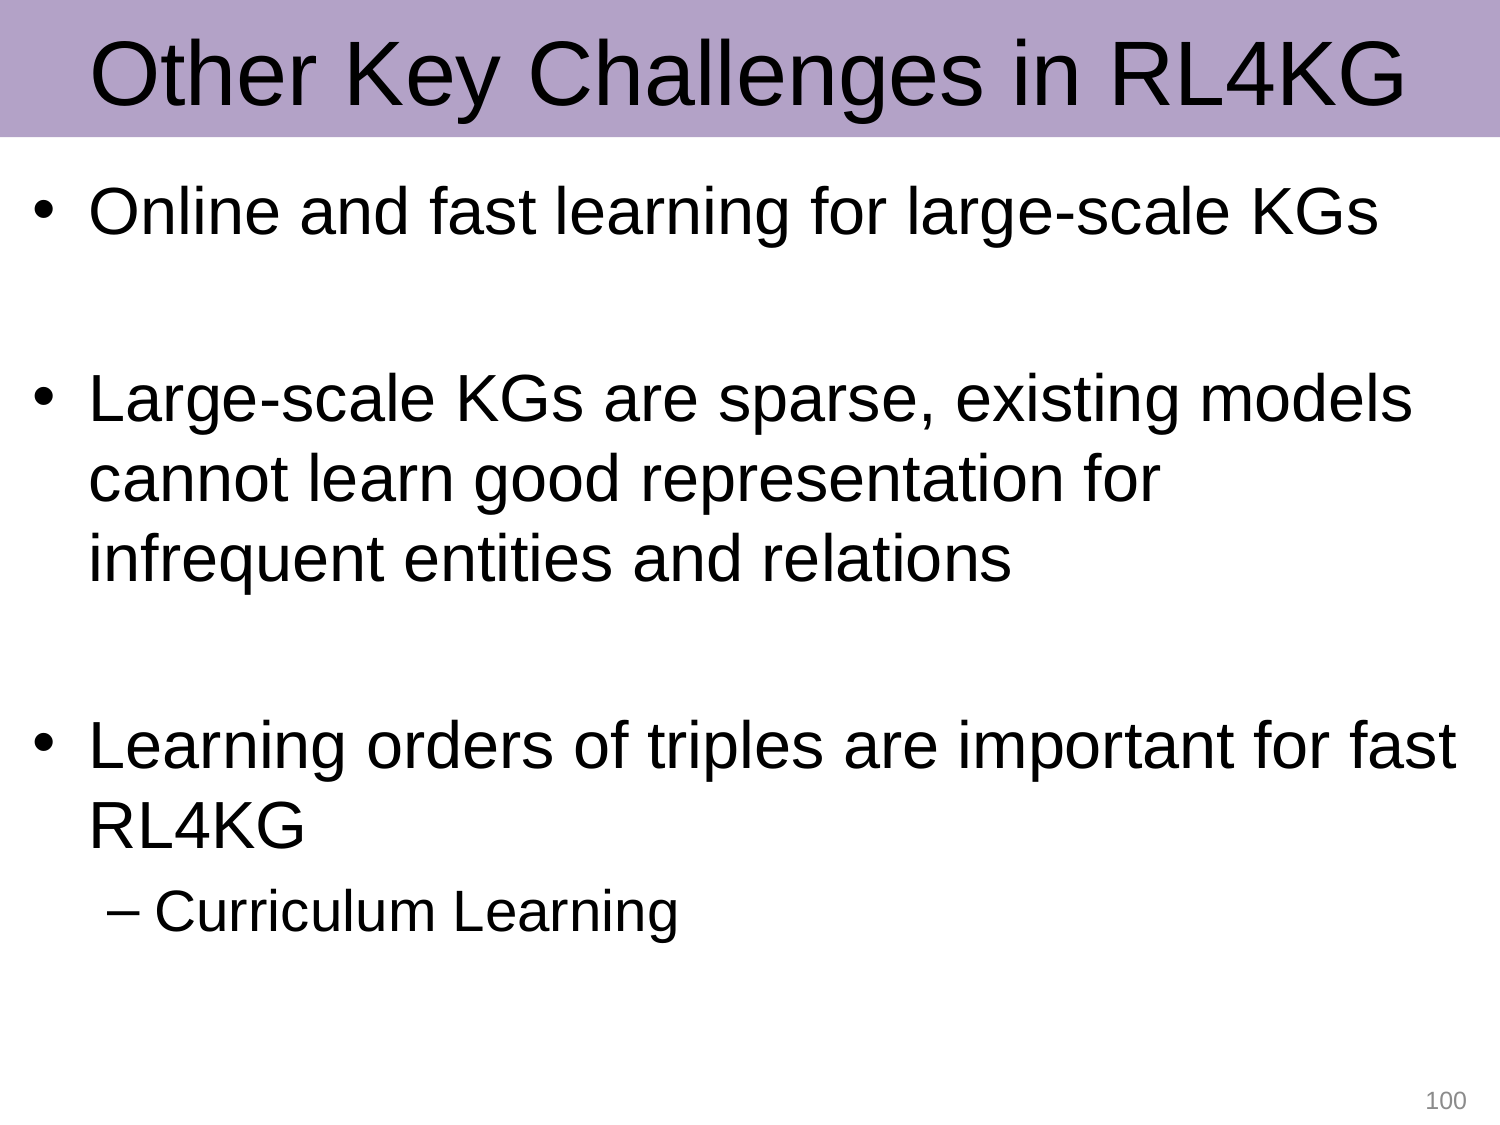

# Other Key Challenges in RL4KG
Online and fast learning for large-scale KGs

Large-scale KGs are sparse, existing models cannot learn good representation for infrequent entities and relations

Learning orders of triples are important for fast RL4KG
Curriculum Learning
100